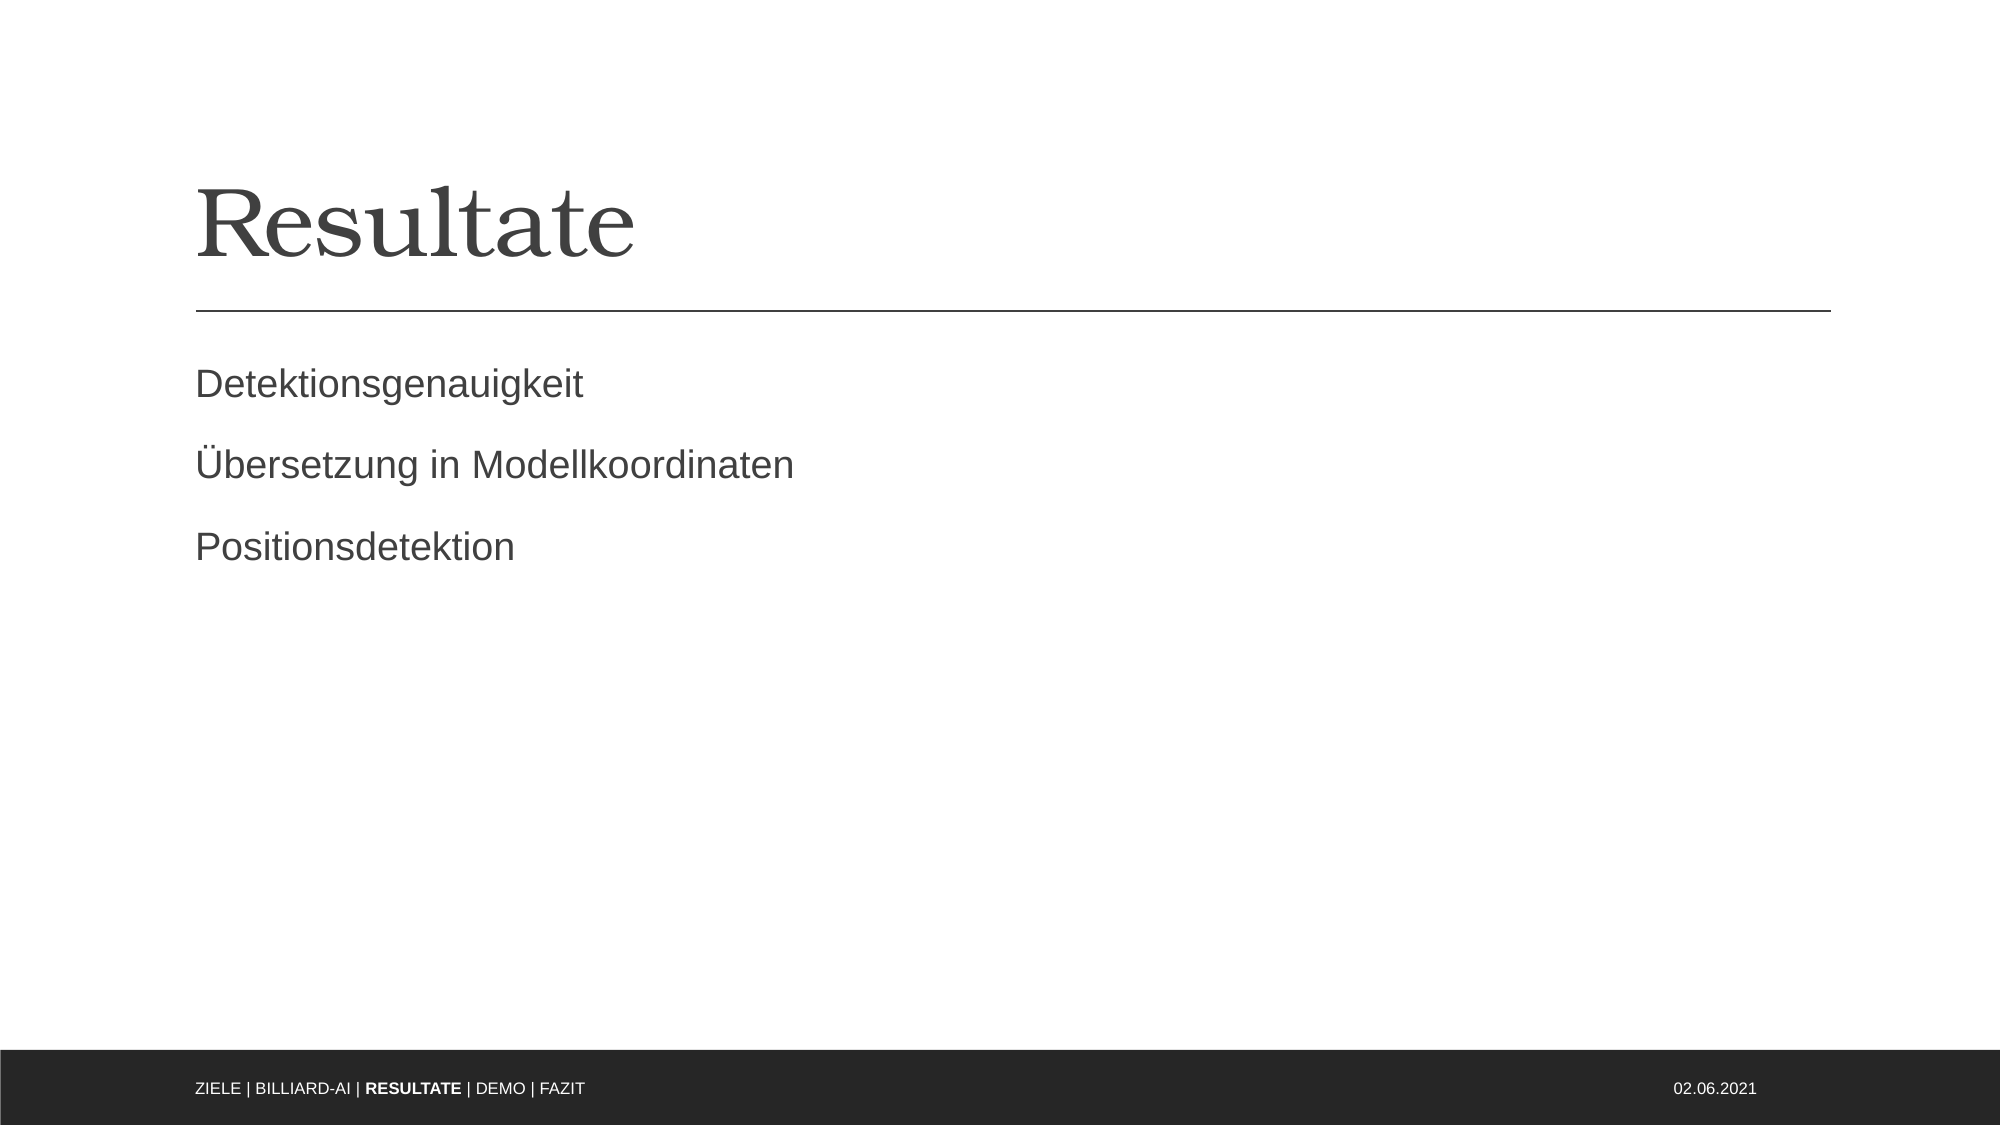

# Resultate
Detektionsgenauigkeit
Übersetzung in Modellkoordinaten
Positionsdetektion
02.06.2021